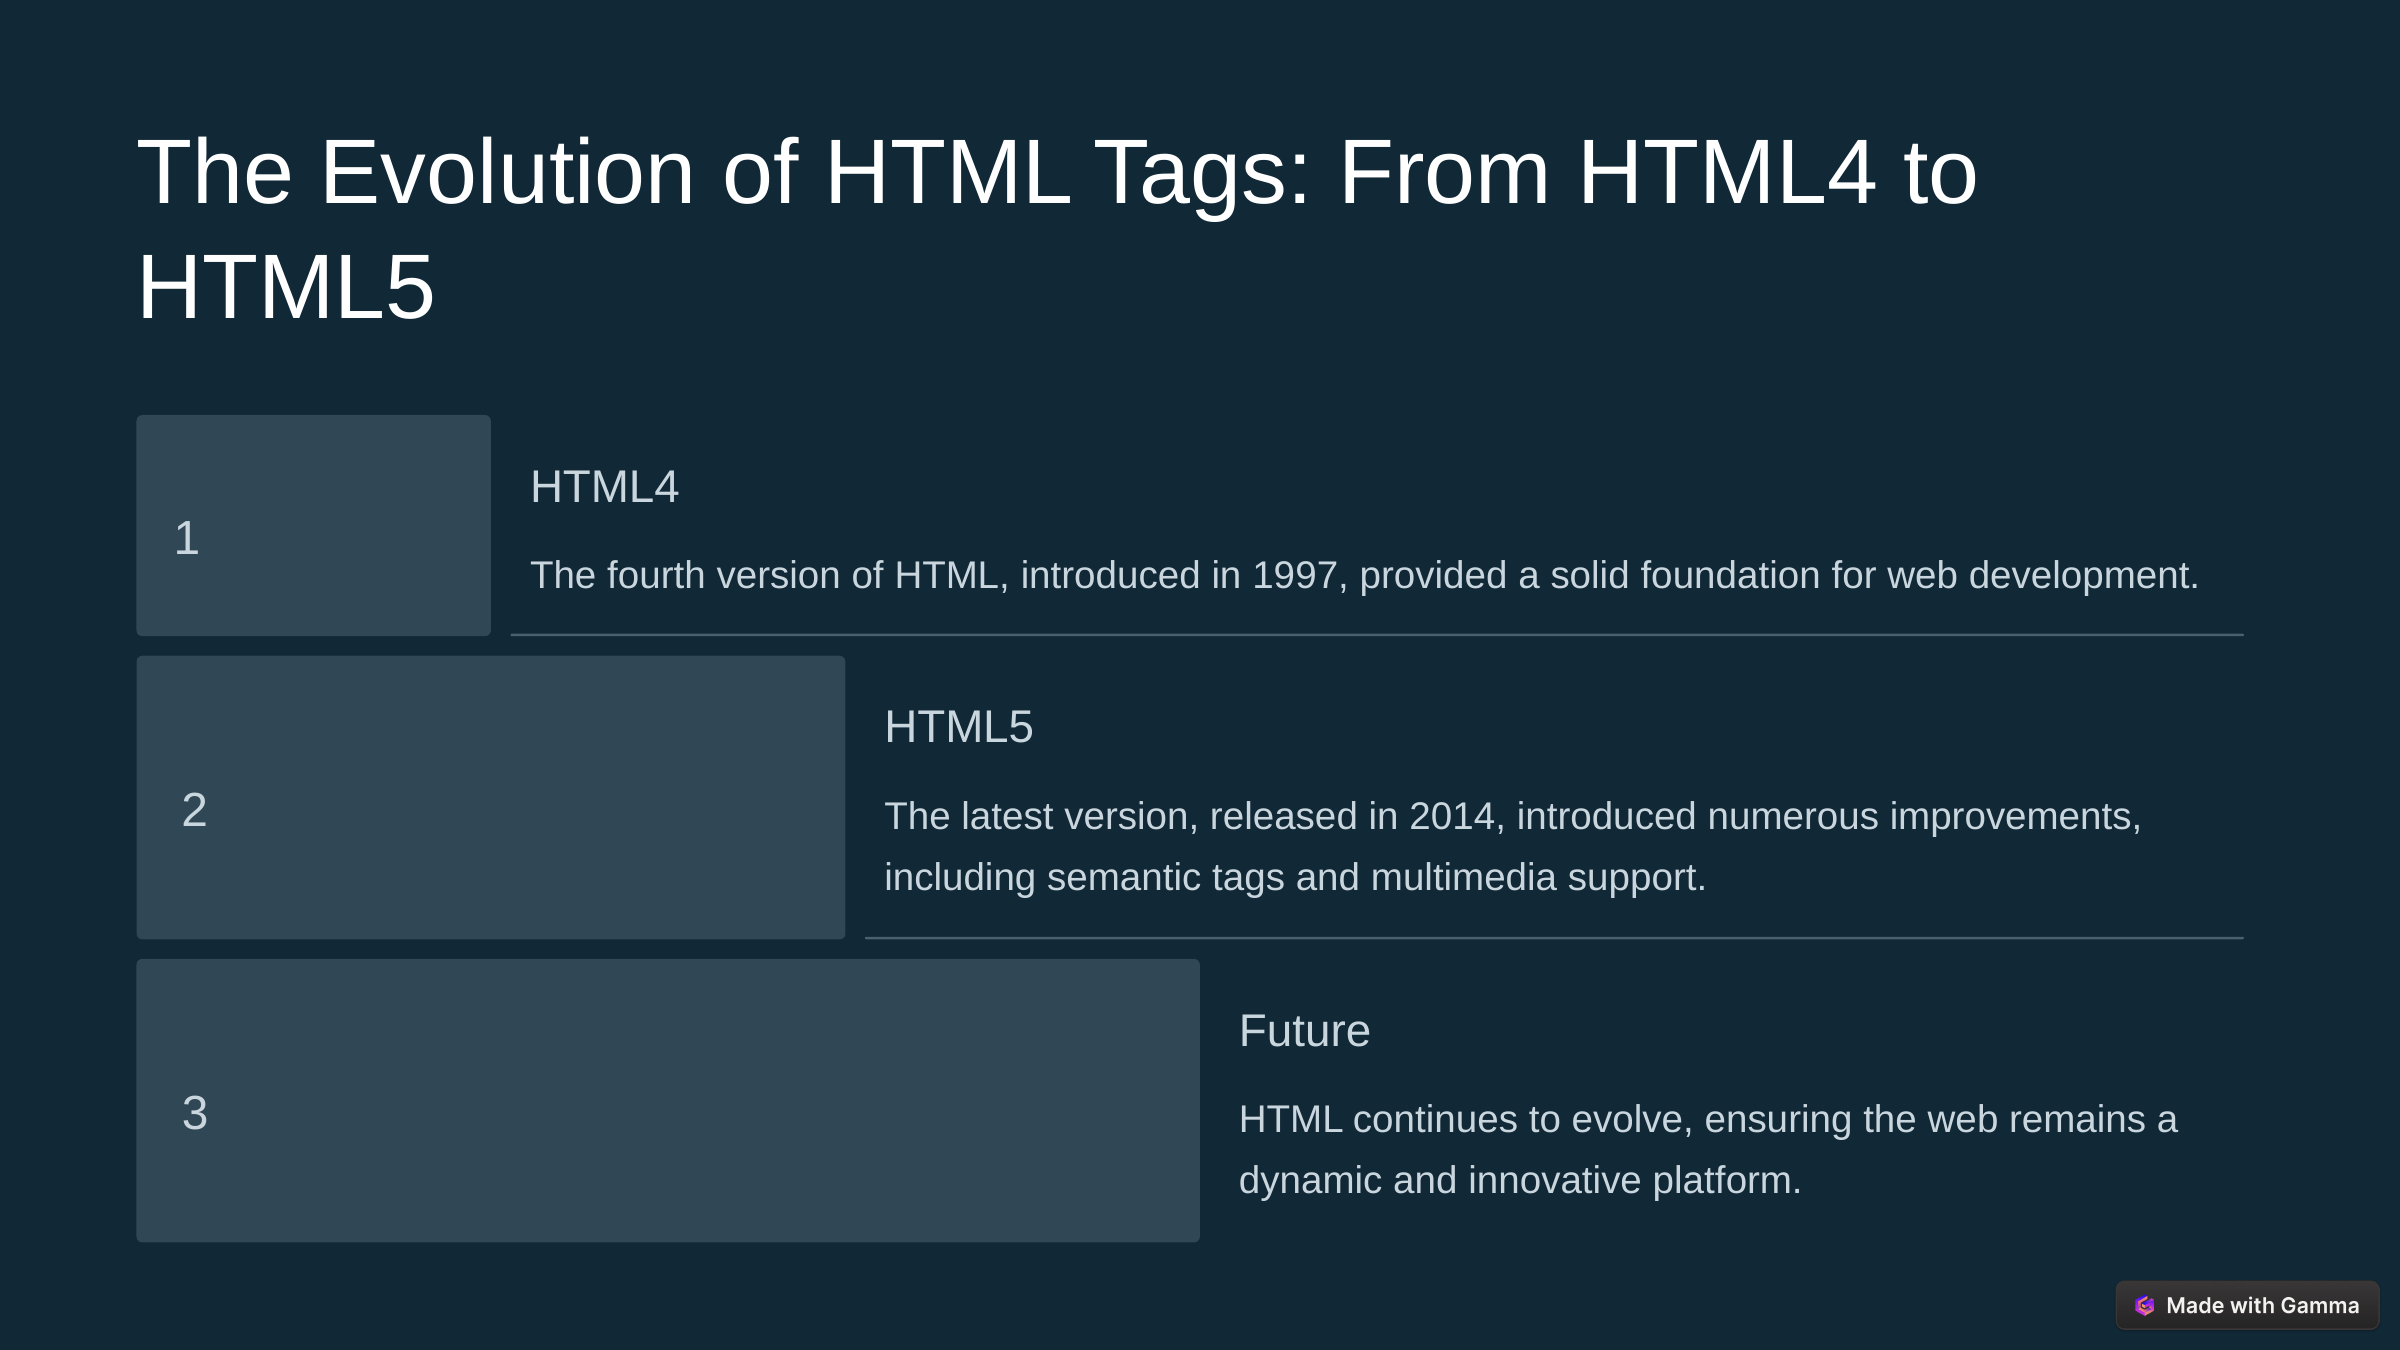

The Evolution of HTML Tags: From HTML4 to HTML5

HTML4
1
The fourth version of HTML, introduced in 1997, provided a solid foundation for web development.

HTML5
2
The latest version, released in 2014, introduced numerous improvements, including semantic tags and multimedia support.

Future
3
HTML continues to evolve, ensuring the web remains a dynamic and innovative platform.